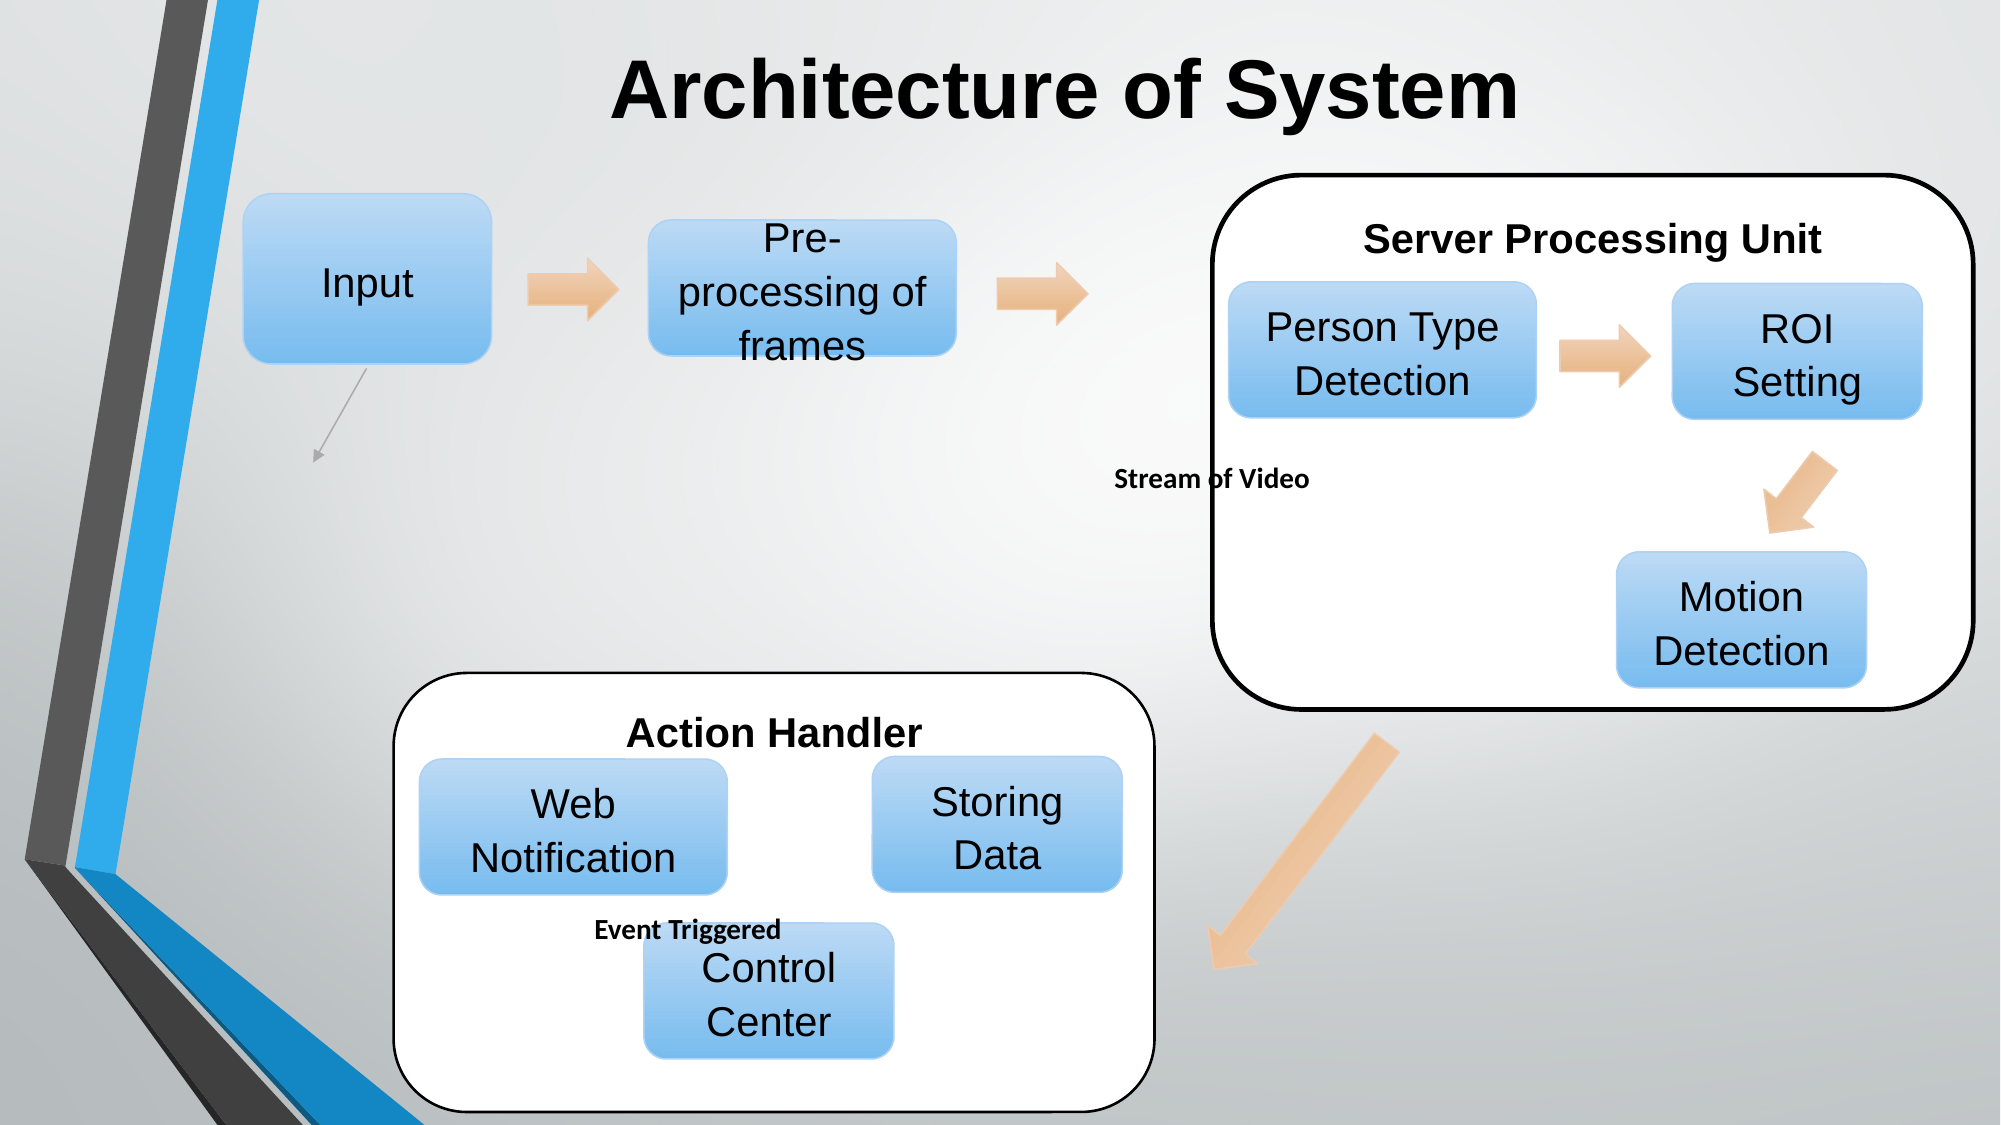

# Architecture of System

Server Processing Unit
Input
Pre-processing of frames

Person Type Detection
ROI Setting

Stream of Video

Motion Detection
Action Handler
Storing Data
Web Notification

											      Event Triggered

Control Center